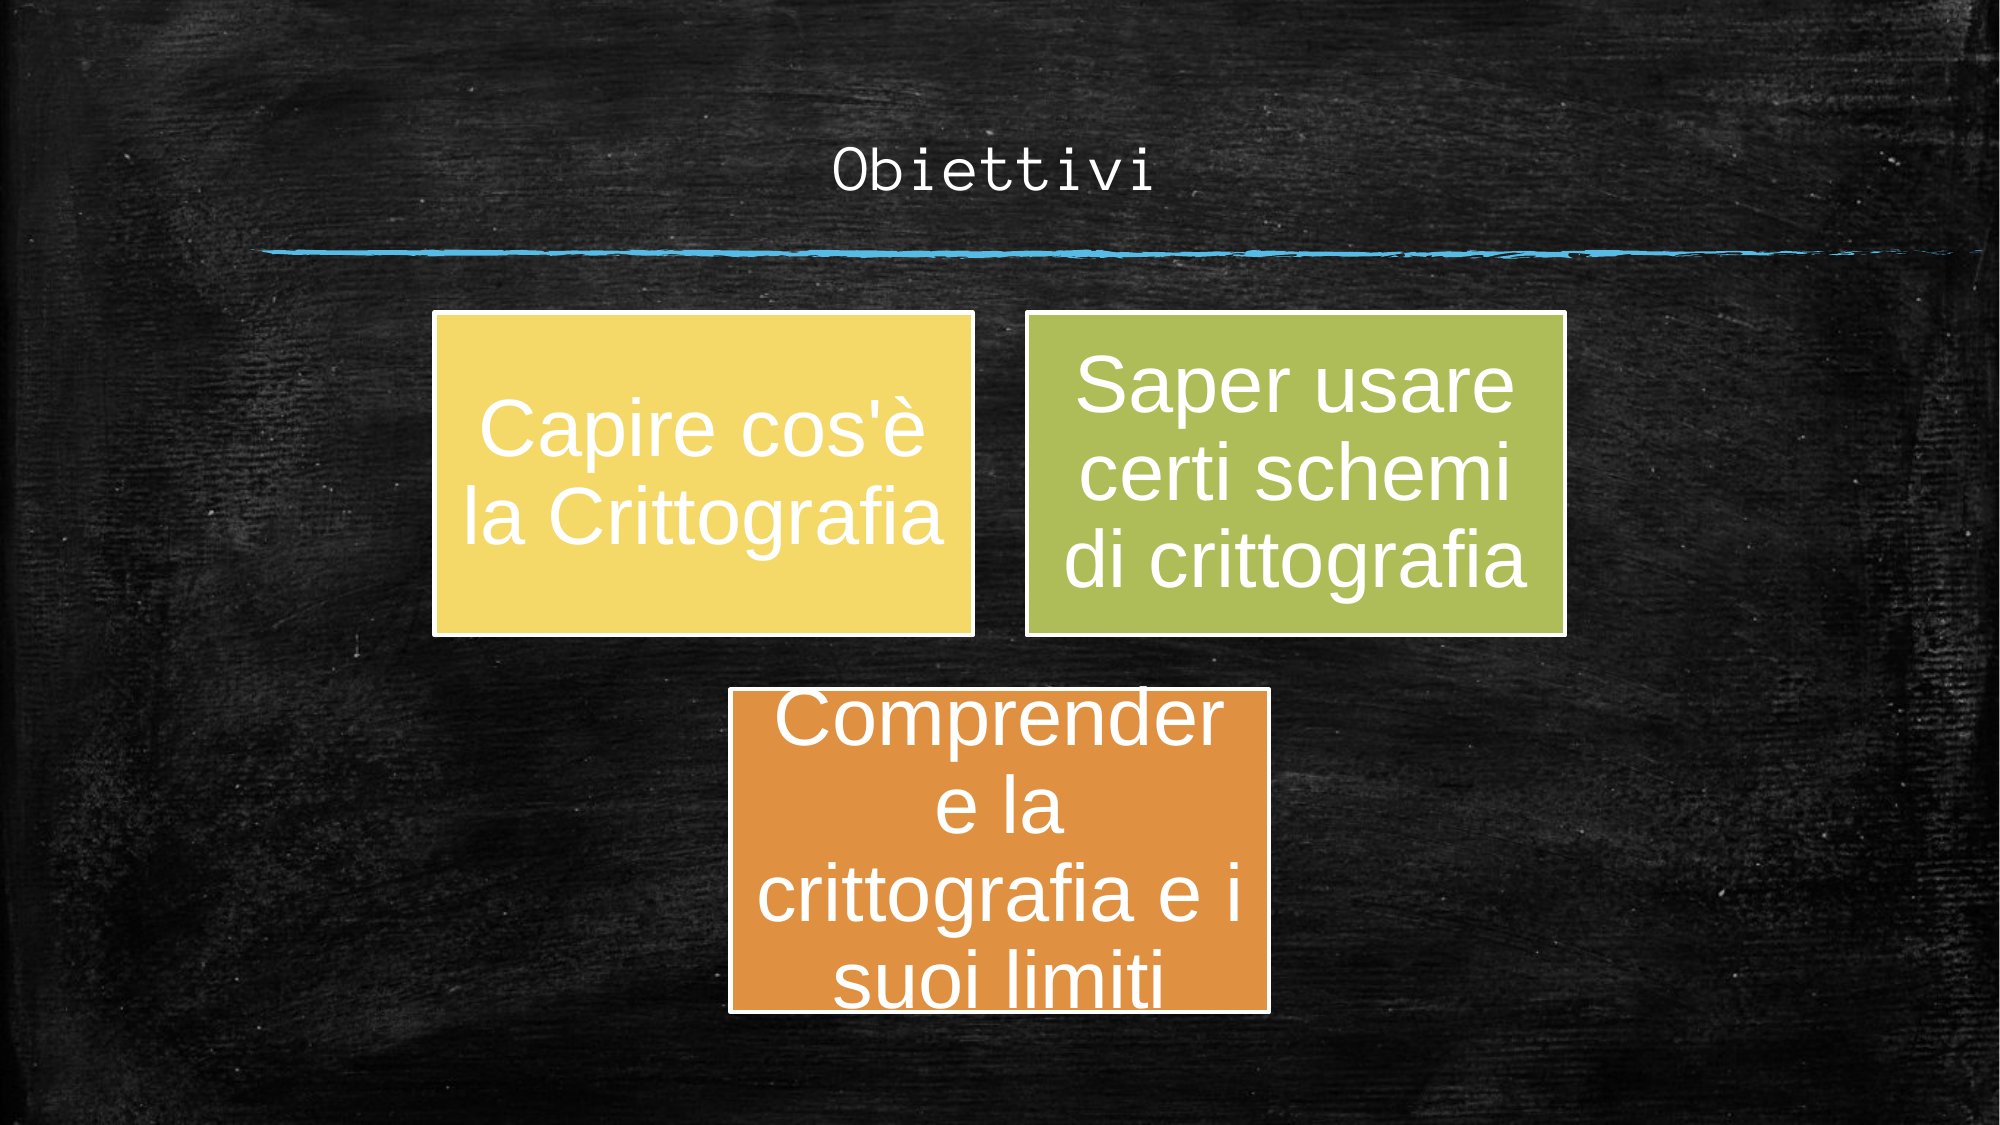

Obiettivi
Capire cos'è la Crittografia
Saper usare certi schemi di crittografia
Comprendere la crittografia e i suoi limiti